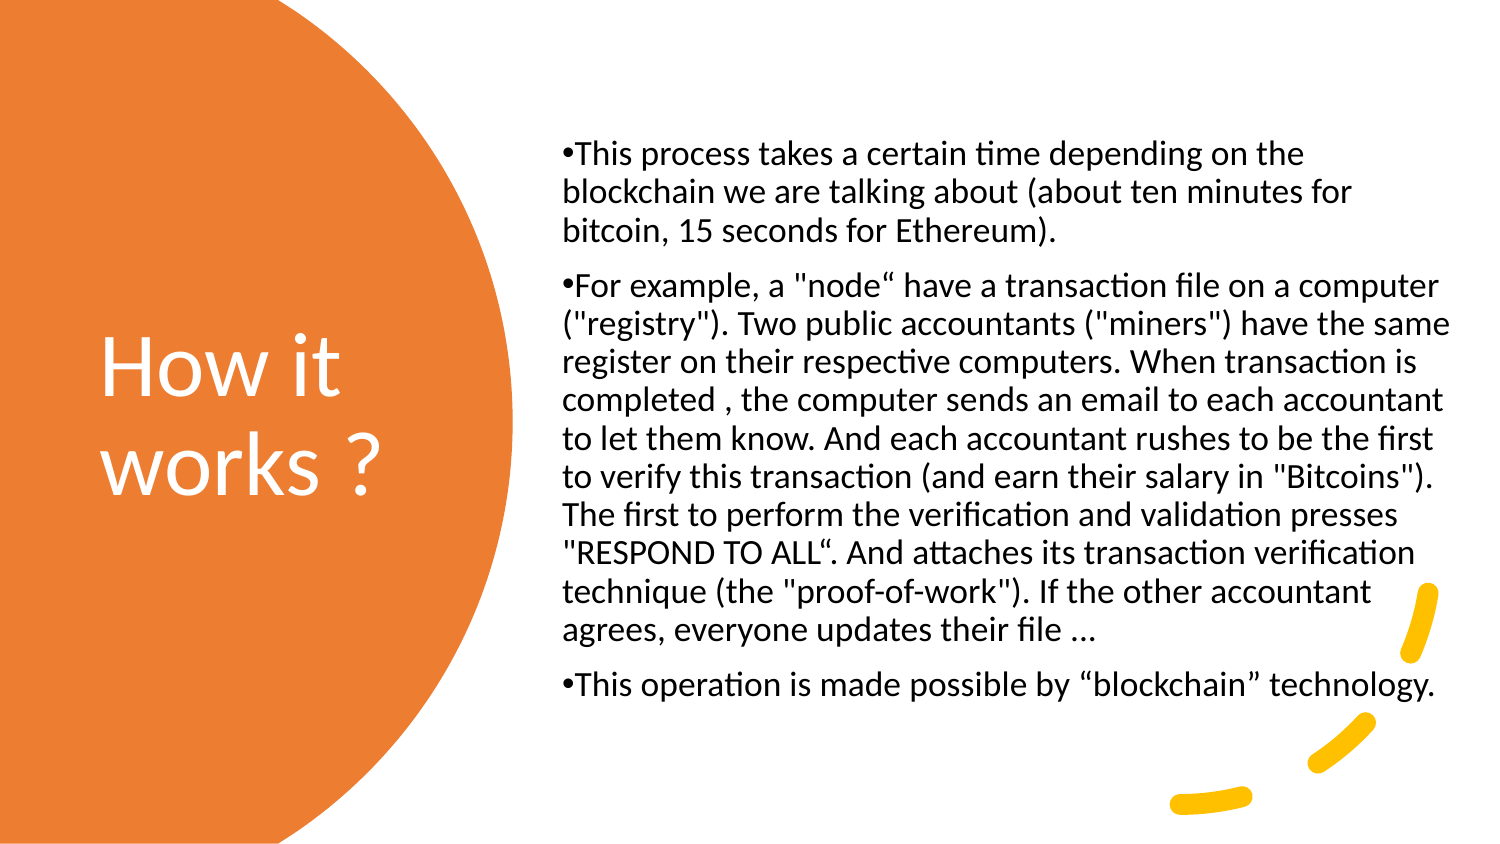

This process takes a certain time depending on the blockchain we are talking about (about ten minutes for bitcoin, 15 seconds for Ethereum).
For example, a "node“ have a transaction file on a computer ("registry"). Two public accountants ("miners") have the same register on their respective computers. When transaction is completed , the computer sends an email to each accountant to let them know. And each accountant rushes to be the first to verify this transaction (and earn their salary in "Bitcoins"). The first to perform the verification and validation presses "RESPOND TO ALL“. And attaches its transaction verification technique (the "proof-of-work"). If the other accountant agrees, everyone updates their file ...
This operation is made possible by “blockchain” technology.

# How it works ?